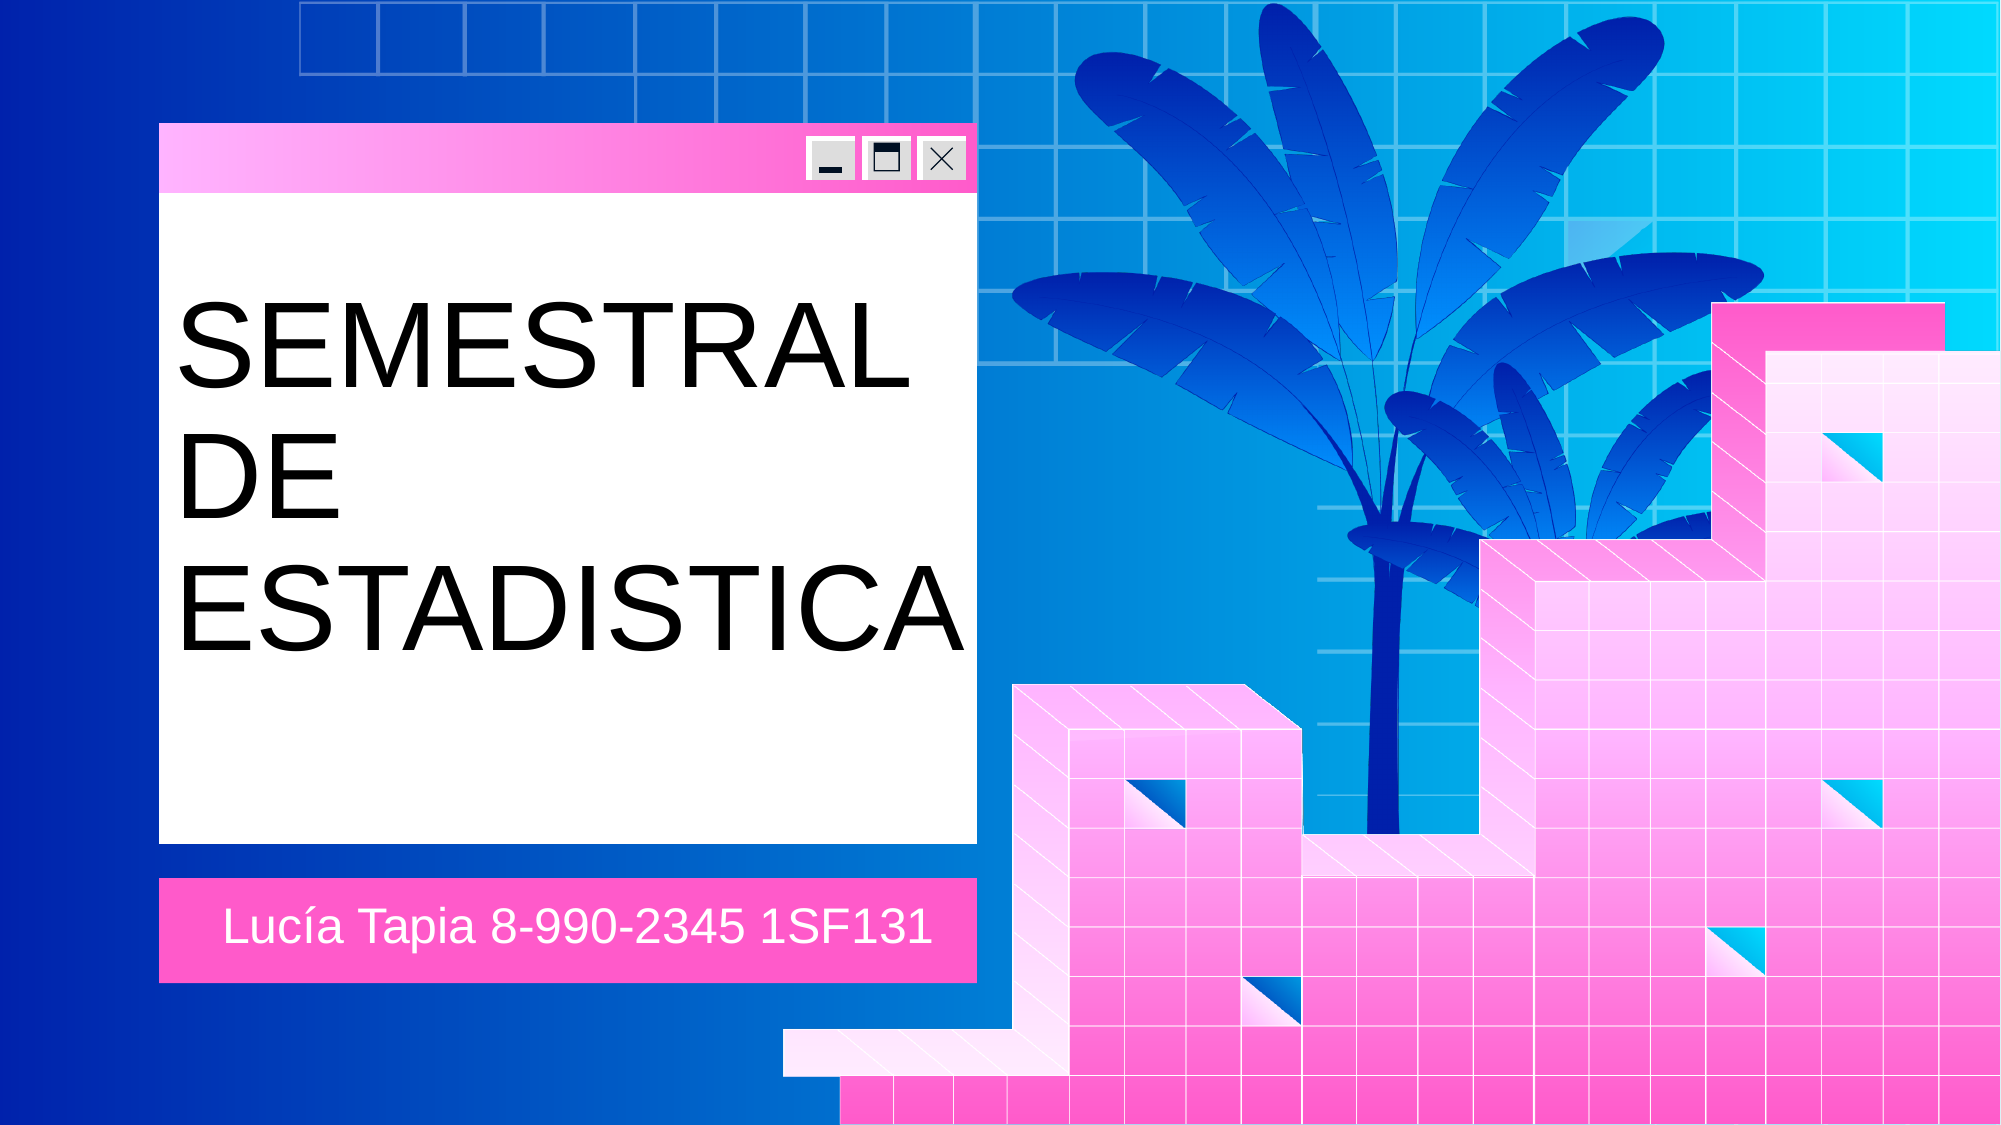

# SEMESTRAL DE ESTADISTICA
Lucía Tapia 8-990-2345 1SF131